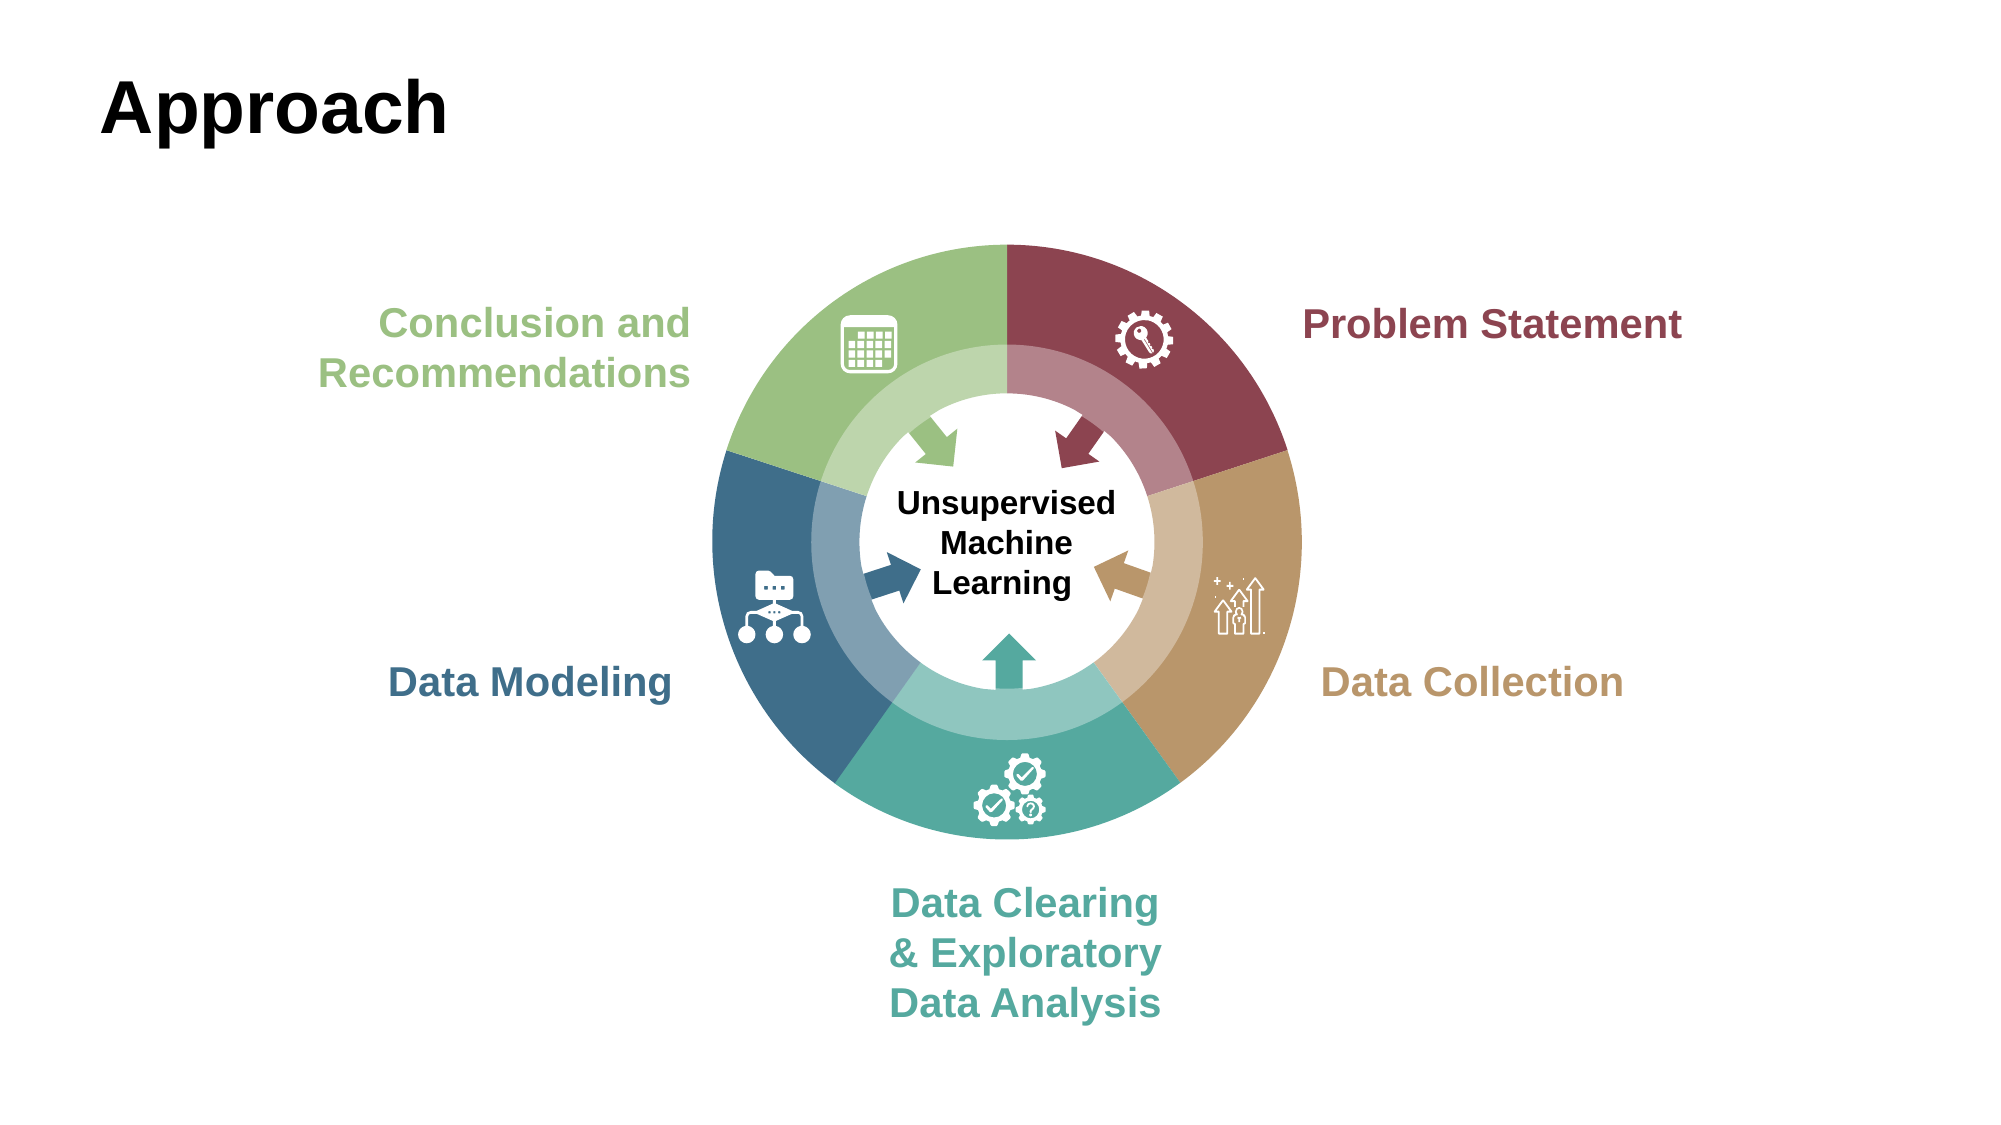

# Approach

Conclusion and Recommendations
Problem Statement

Unsupervised Machine Learning

Data Modeling
Data Collection

Data Clearing & Exploratory Data Analysis